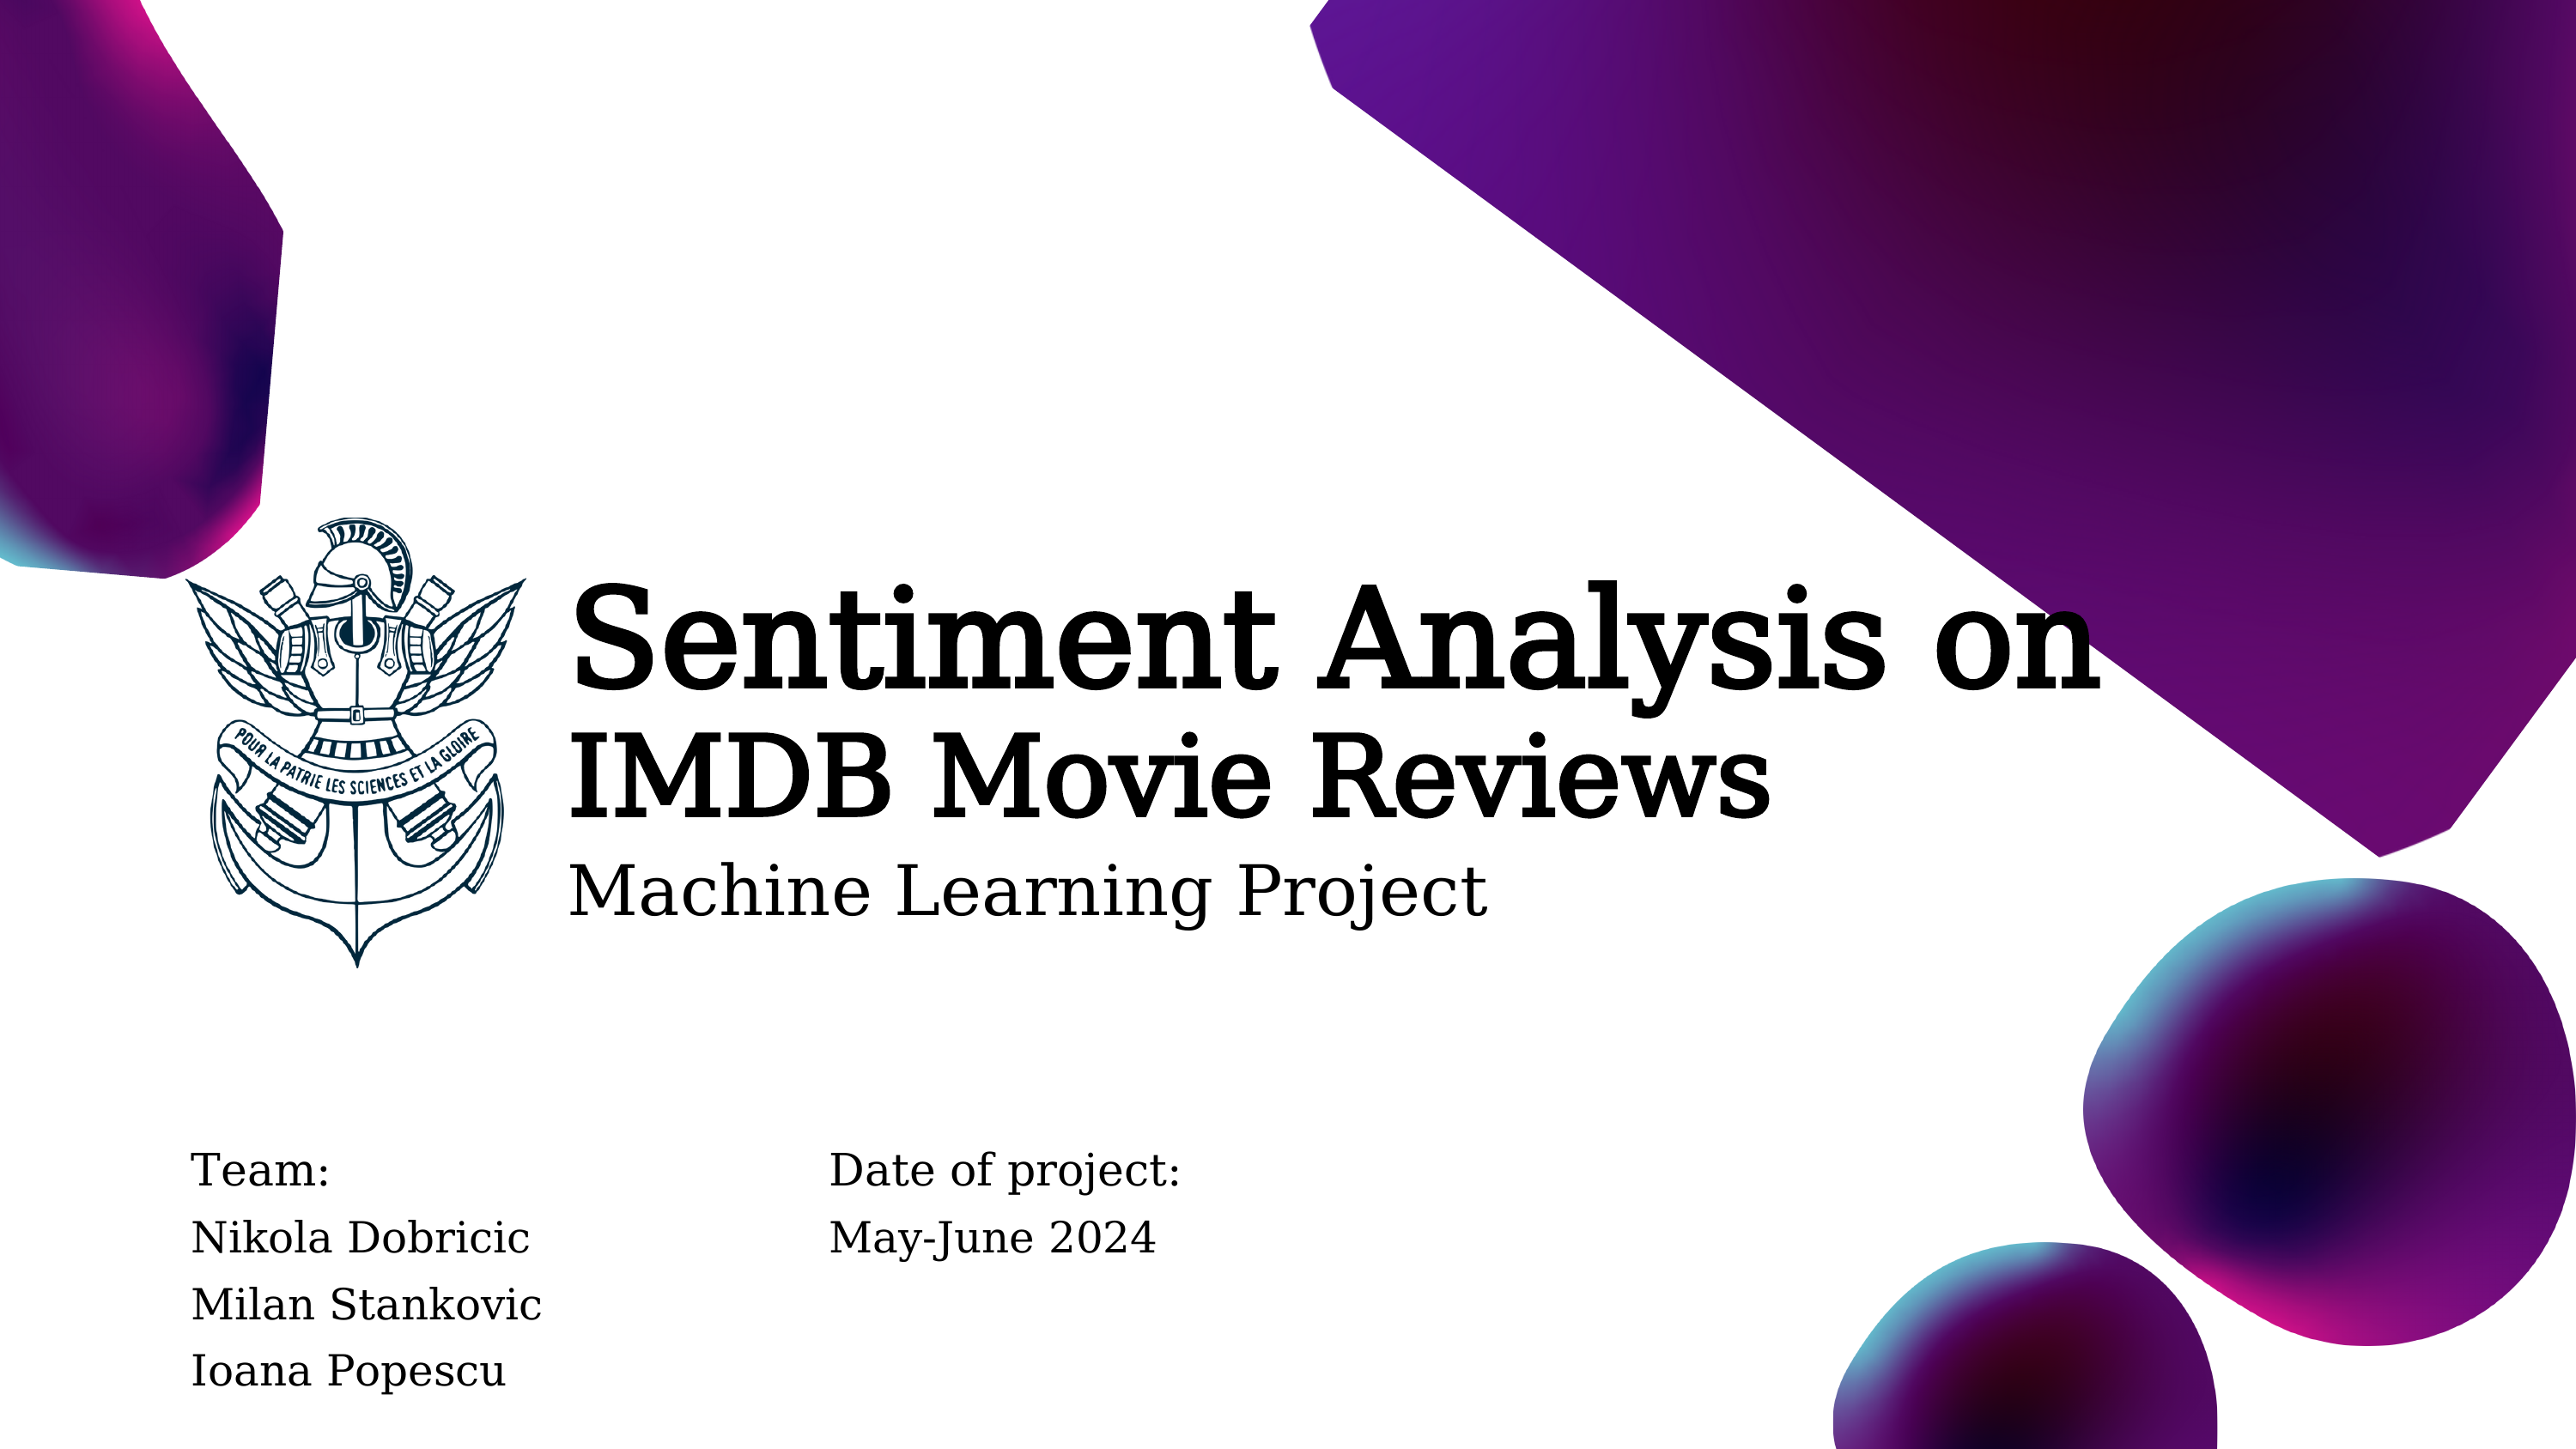

Sentiment Analysis on
IMDB Movie Reviews
Machine Learning Project

Team:
Nikola Dobricic
Milan Stankovic
Ioana Popescu
Date of project:
May-June 2024